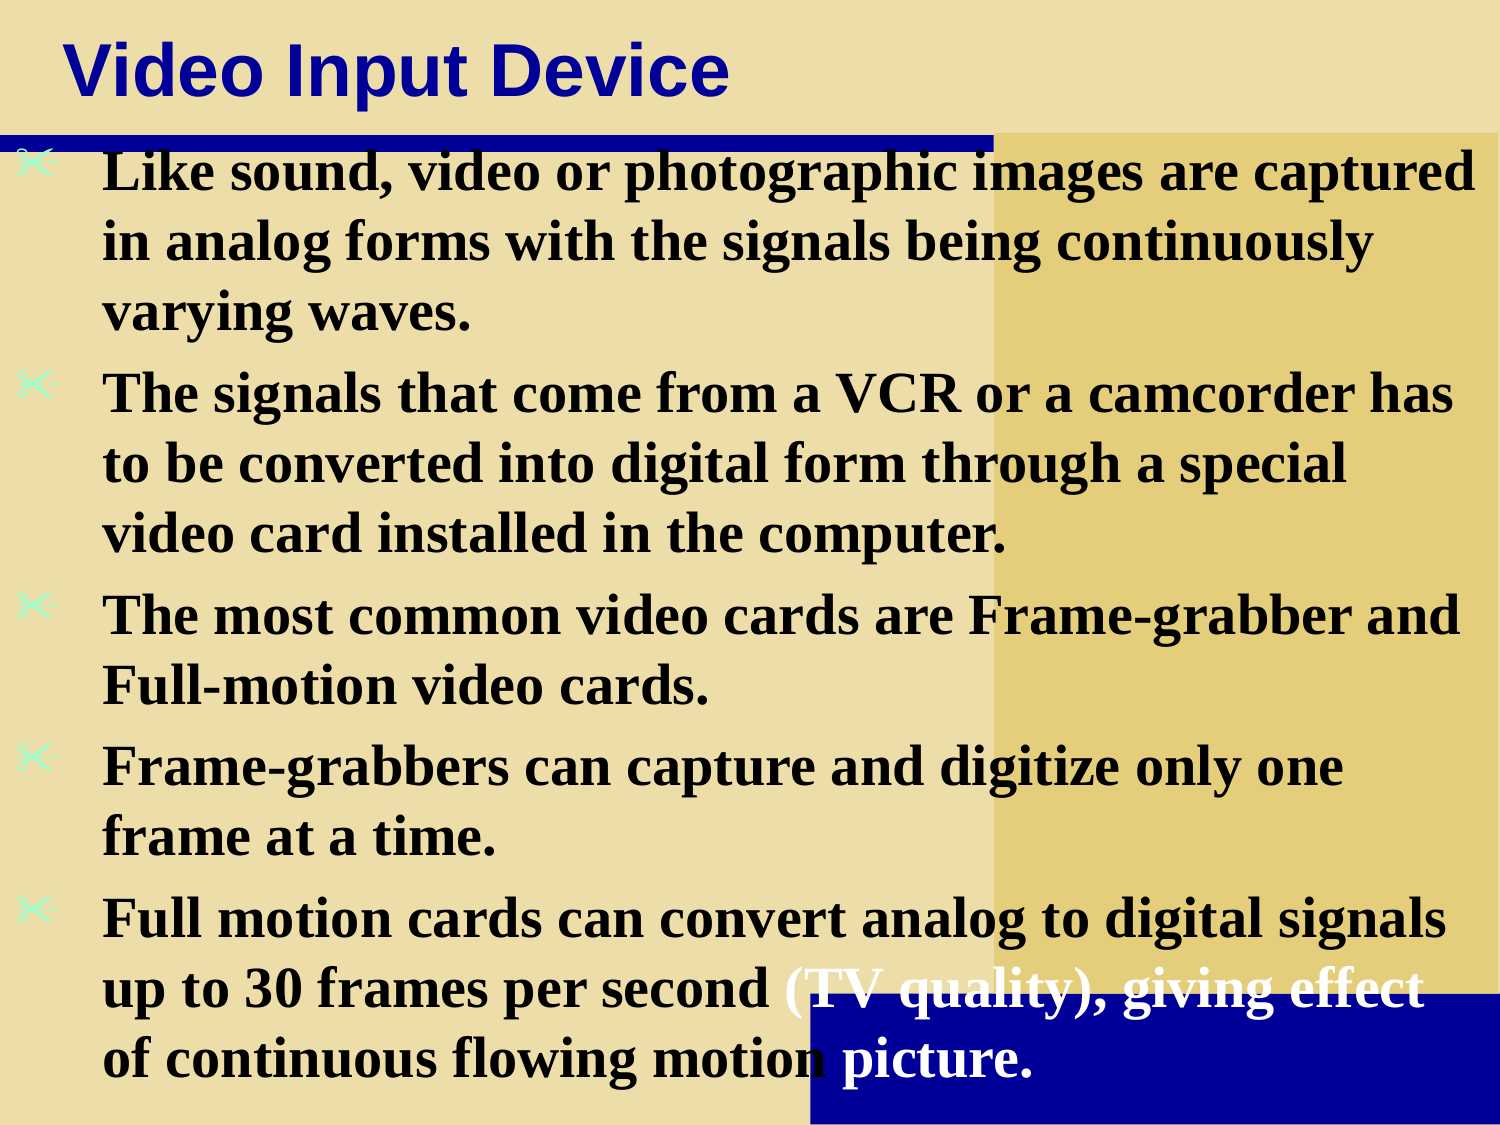

# Video Input Device
Like sound, video or photographic images are captured in analog forms with the signals being continuously varying waves.
The signals that come from a VCR or a camcorder has to be converted into digital form through a special video card installed in the computer.
The most common video cards are Frame-grabber and Full-motion video cards.
Frame-grabbers can capture and digitize only one frame at a time.
Full motion cards can convert analog to digital signals up to 30 frames per second (TV quality), giving effect of continuous flowing motion picture.